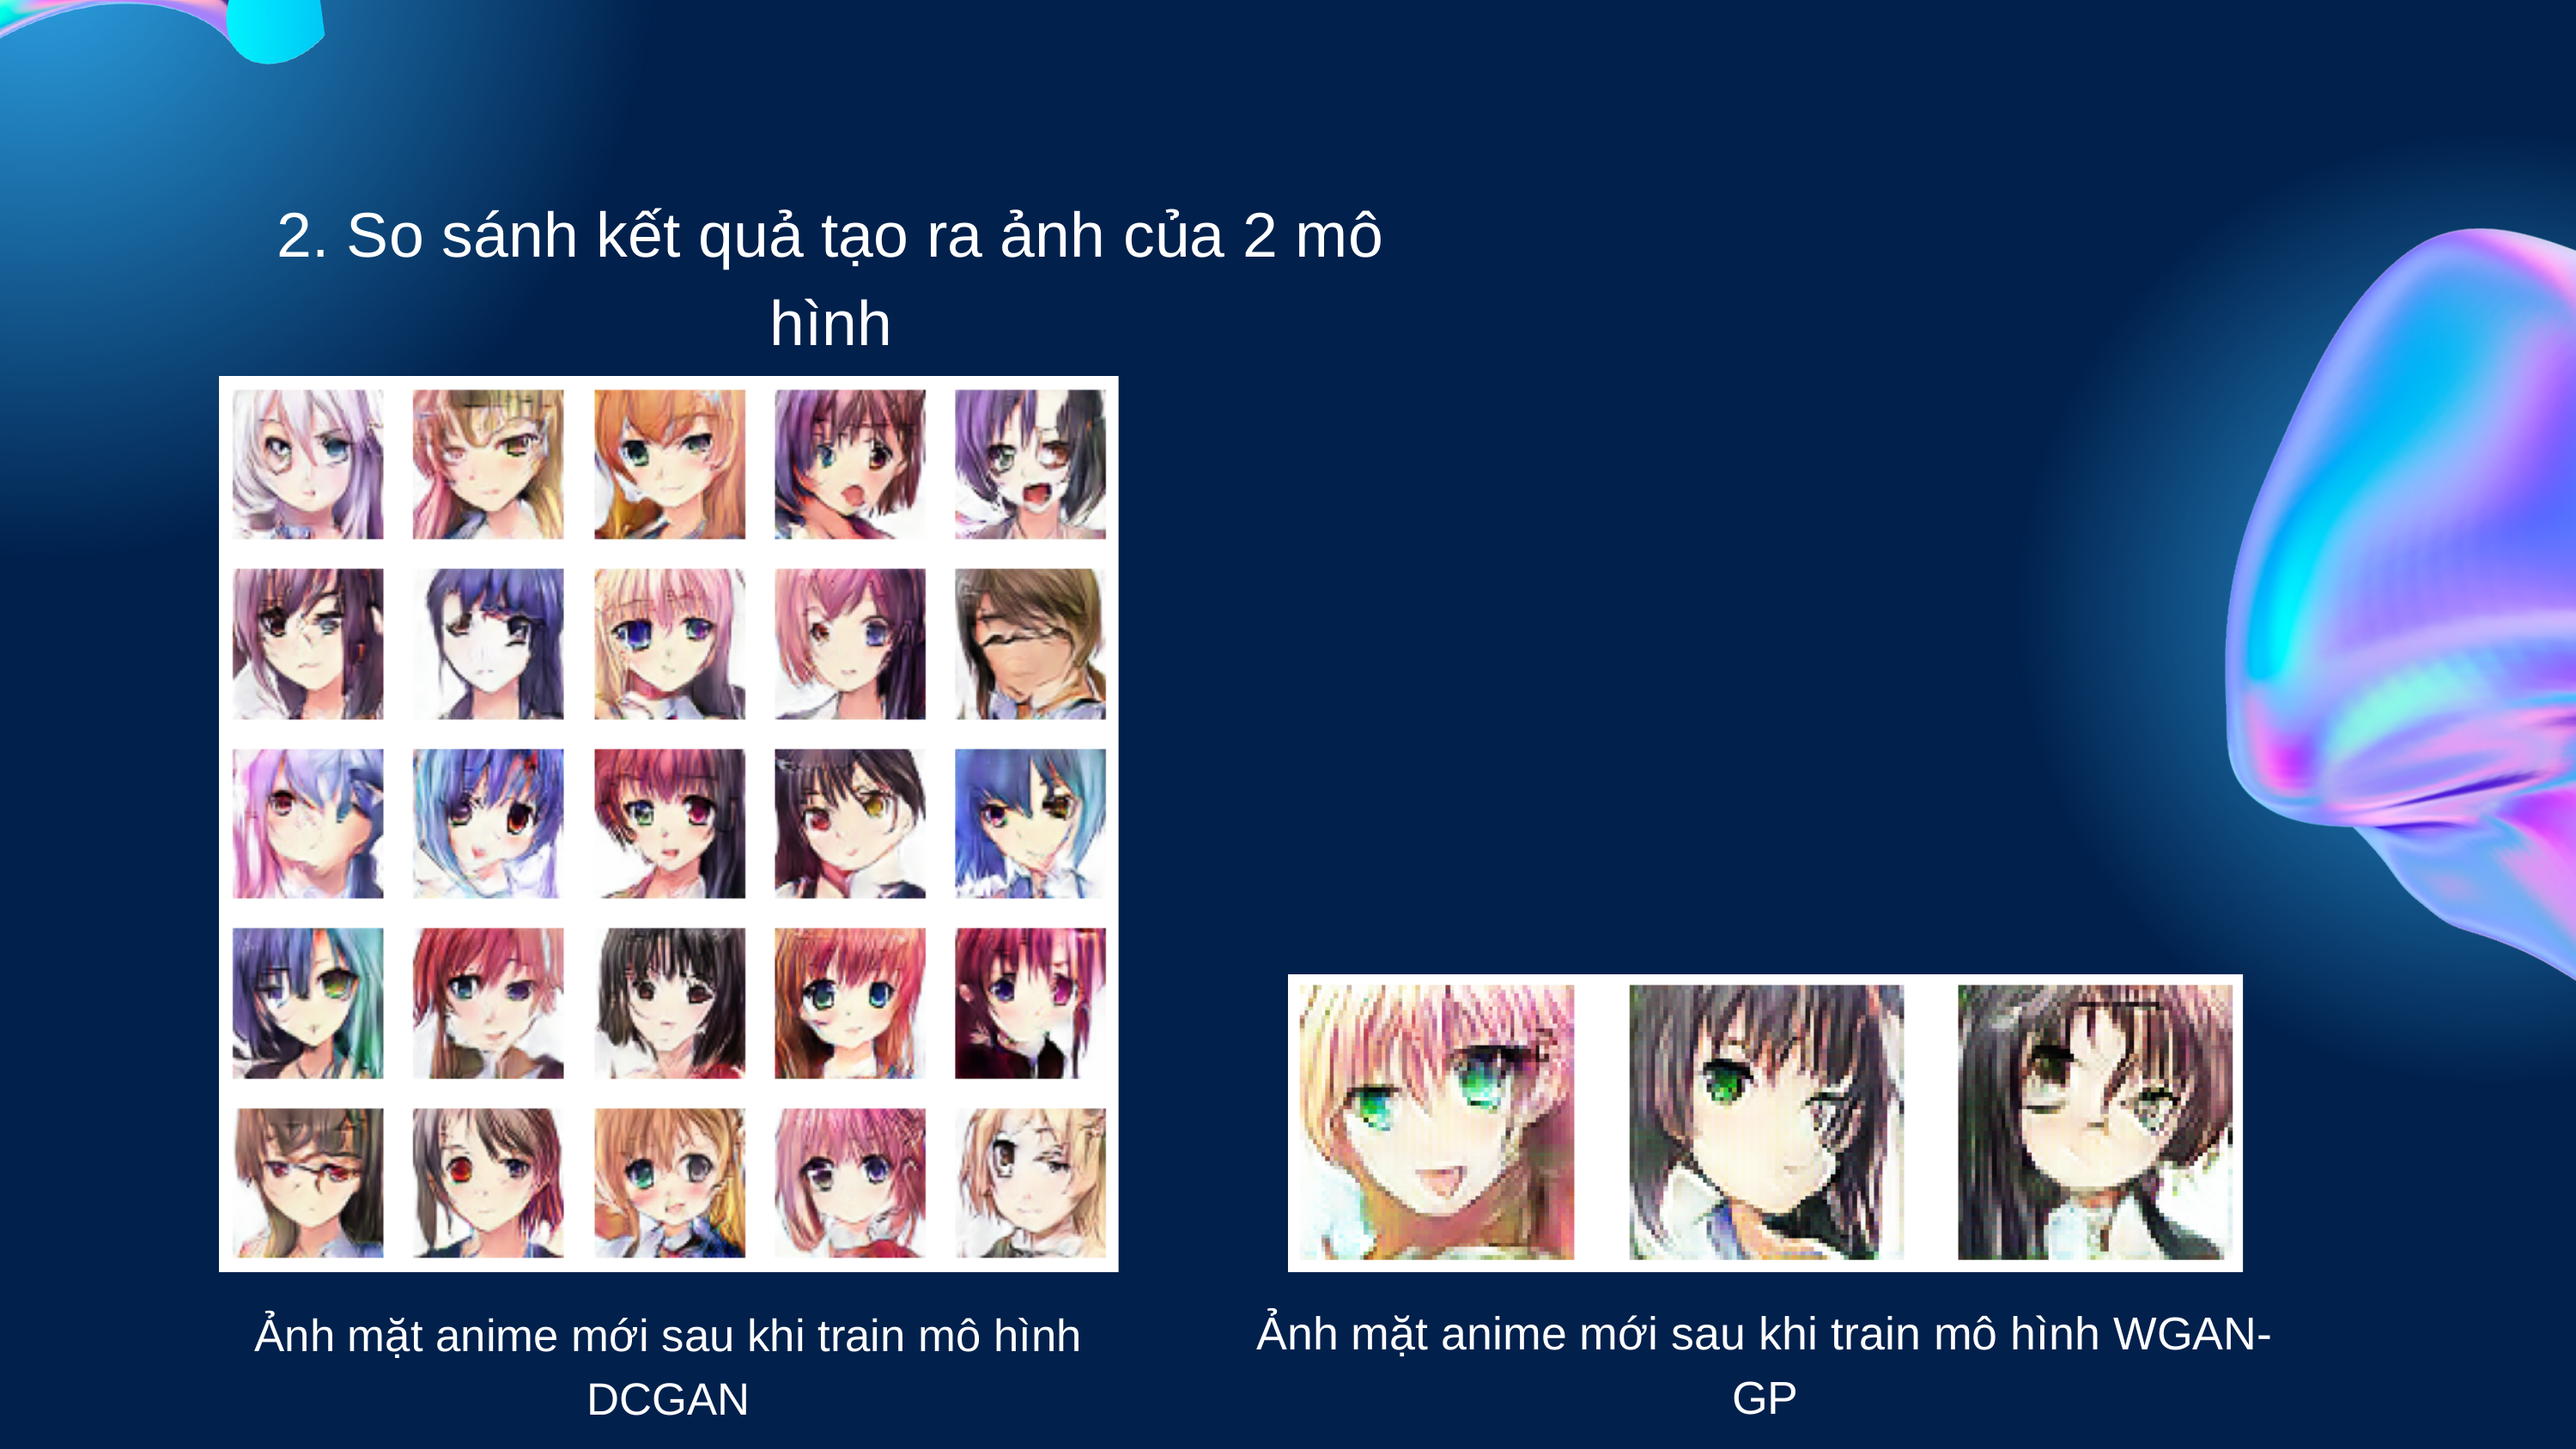

2. So sánh kết quả tạo ra ảnh của 2 mô hình

Ảnh mặt anime mới sau khi train mô hình WGAN-GP
Ảnh mặt anime mới sau khi train mô hình DCGAN